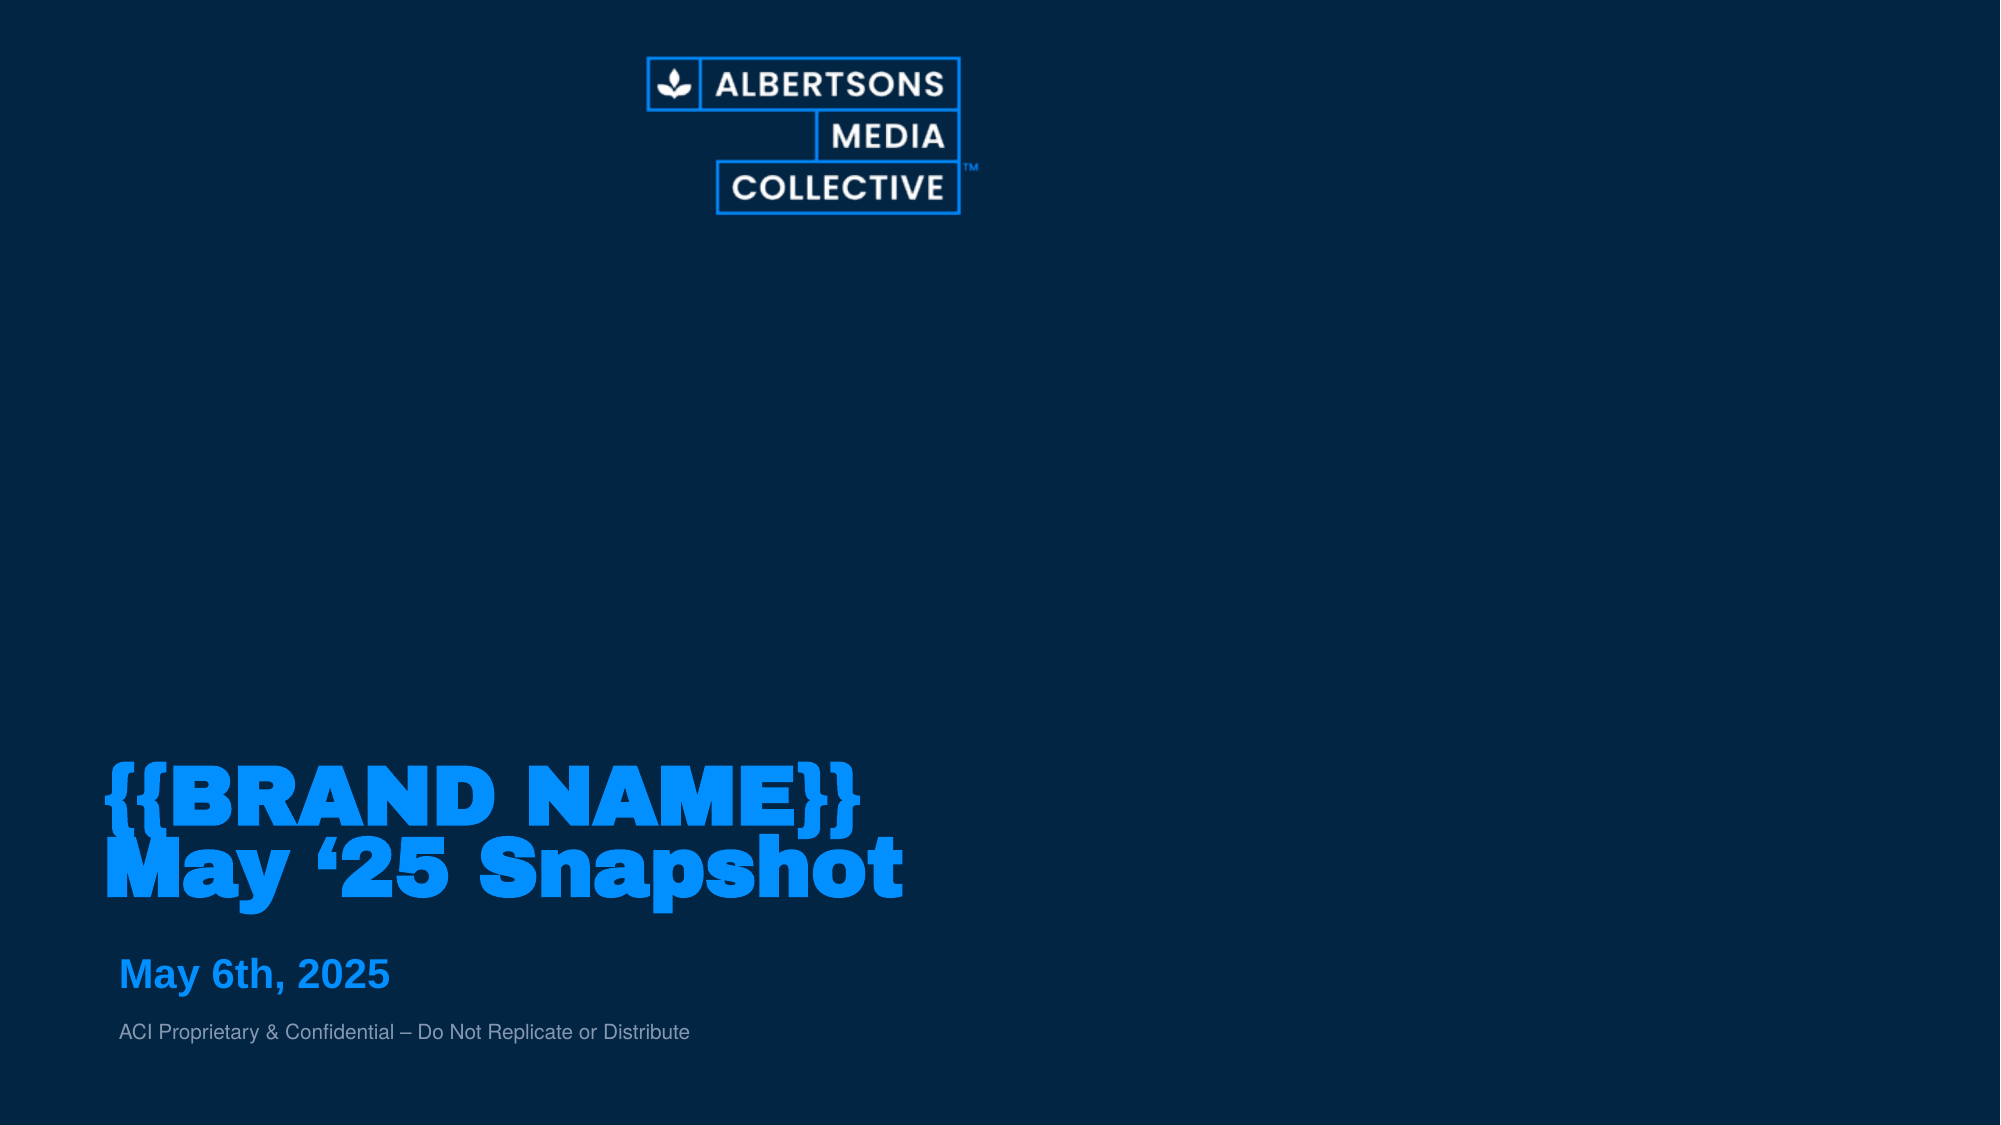

# {{BRAND NAME}} May ‘25 Snapshot
May 6th, 2025